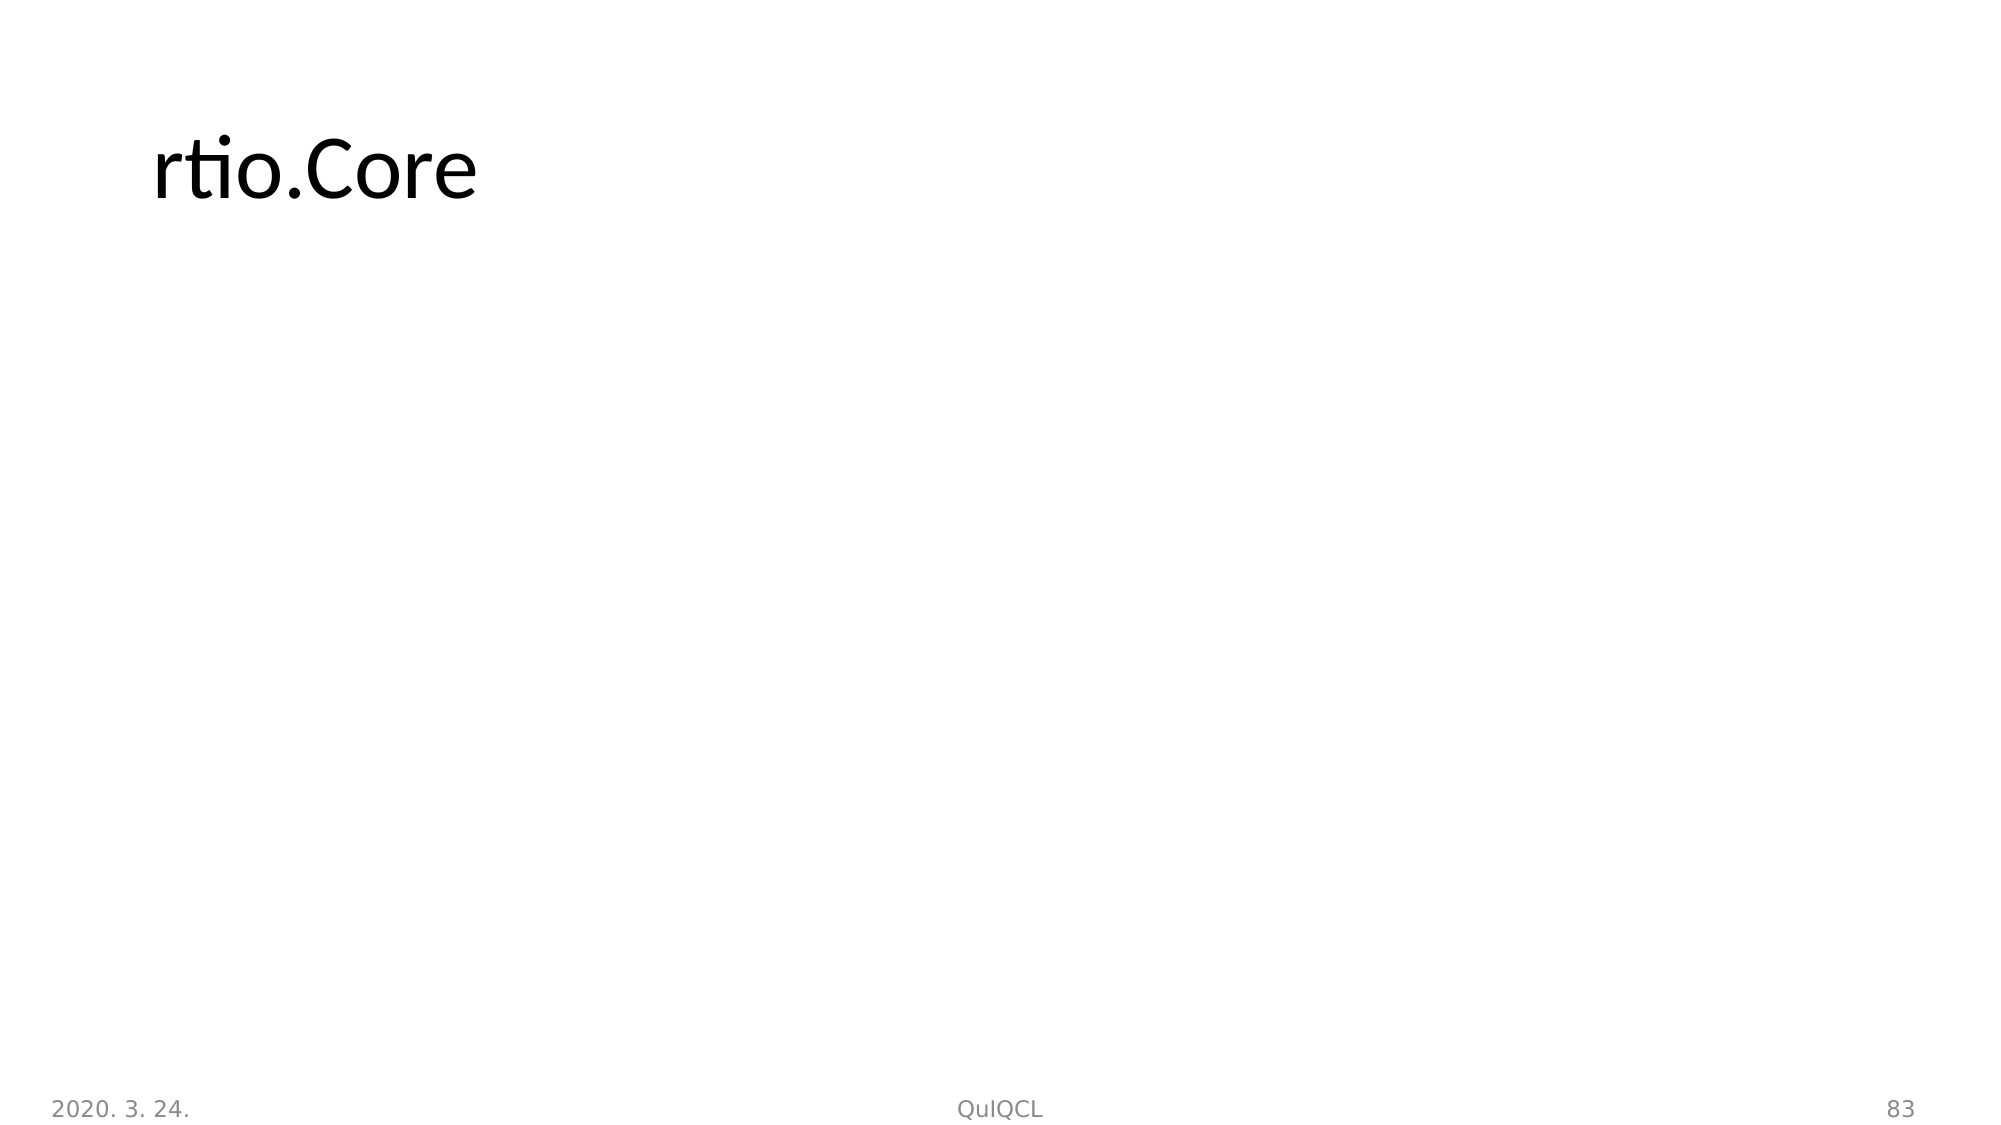

# rtio.Core
2020. 3. 24.
QuIQCL
83